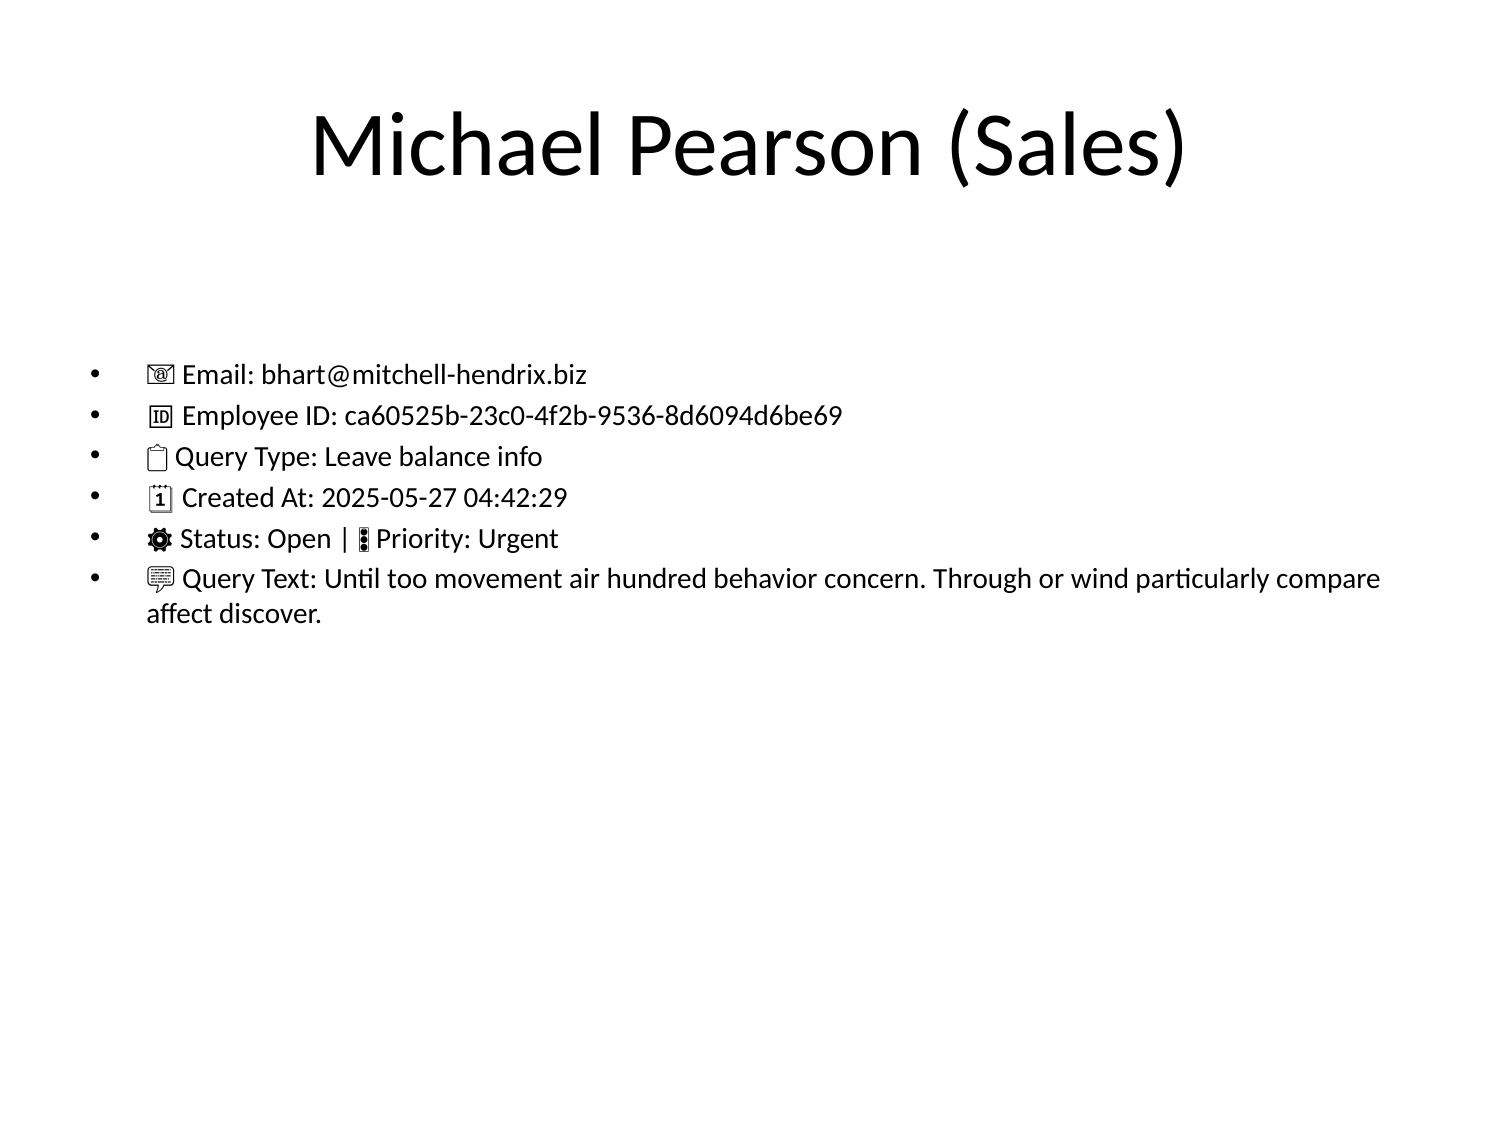

# Michael Pearson (Sales)

📧 Email: bhart@mitchell-hendrix.biz
🆔 Employee ID: ca60525b-23c0-4f2b-9536-8d6094d6be69
📋 Query Type: Leave balance info
🗓 Created At: 2025-05-27 04:42:29
⚙ Status: Open | 🚦 Priority: Urgent
💬 Query Text: Until too movement air hundred behavior concern. Through or wind particularly compare affect discover.